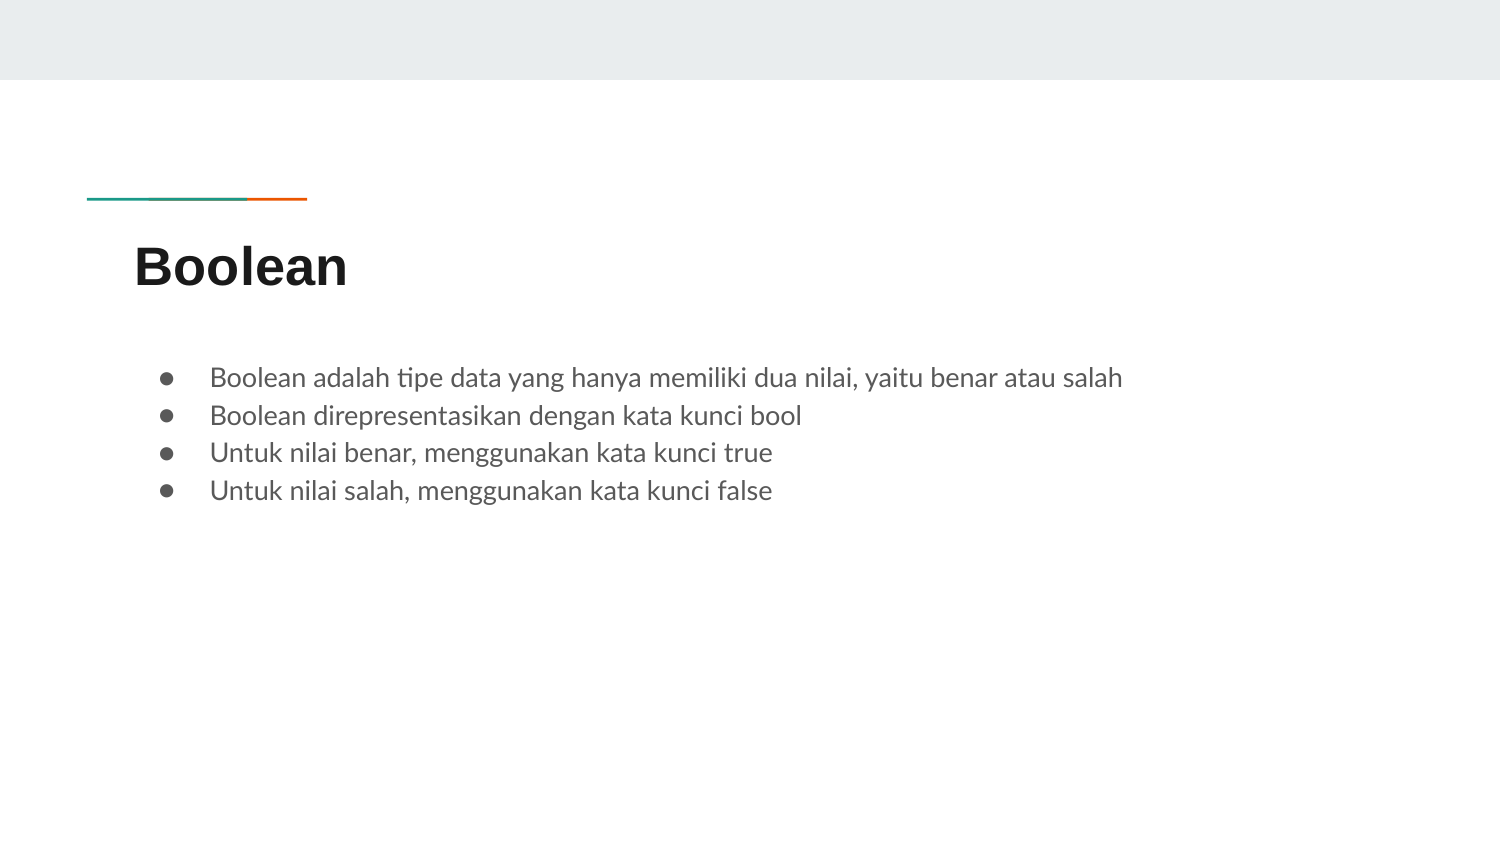

# Boolean
Boolean adalah tipe data yang hanya memiliki dua nilai, yaitu benar atau salah
Boolean direpresentasikan dengan kata kunci bool
Untuk nilai benar, menggunakan kata kunci true
Untuk nilai salah, menggunakan kata kunci false